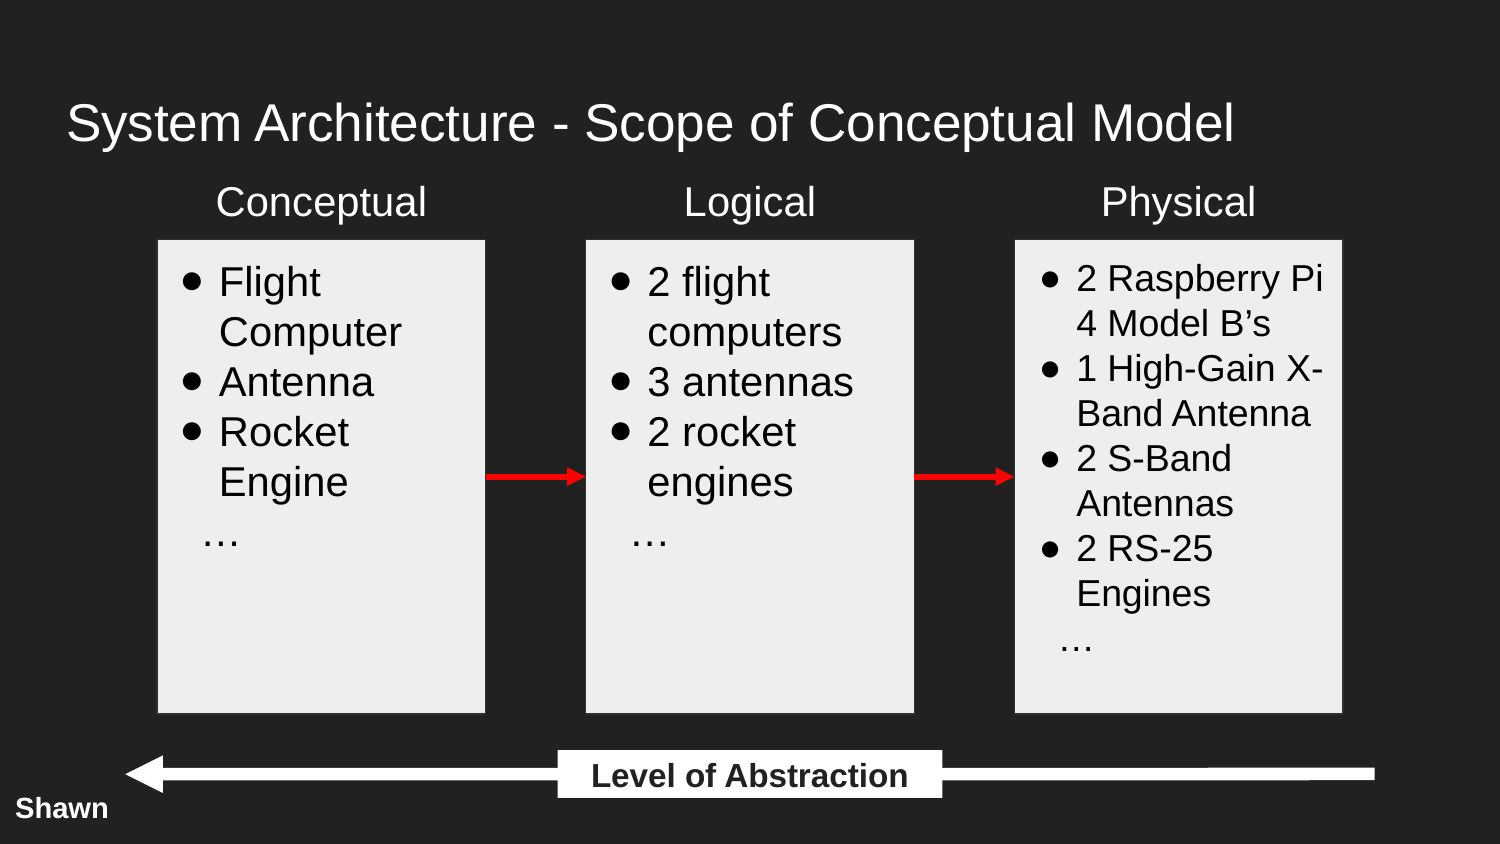

# System Architecture - Scope of Conceptual Model
Conceptual
Logical
Physical
Flight Computer
Antenna
Rocket Engine
…
2 flight computers
3 antennas
2 rocket engines
…
2 Raspberry Pi 4 Model B’s
1 High-Gain X-Band Antenna
2 S-Band
Antennas
2 RS-25 Engines
…
Level of Abstraction
Shawn